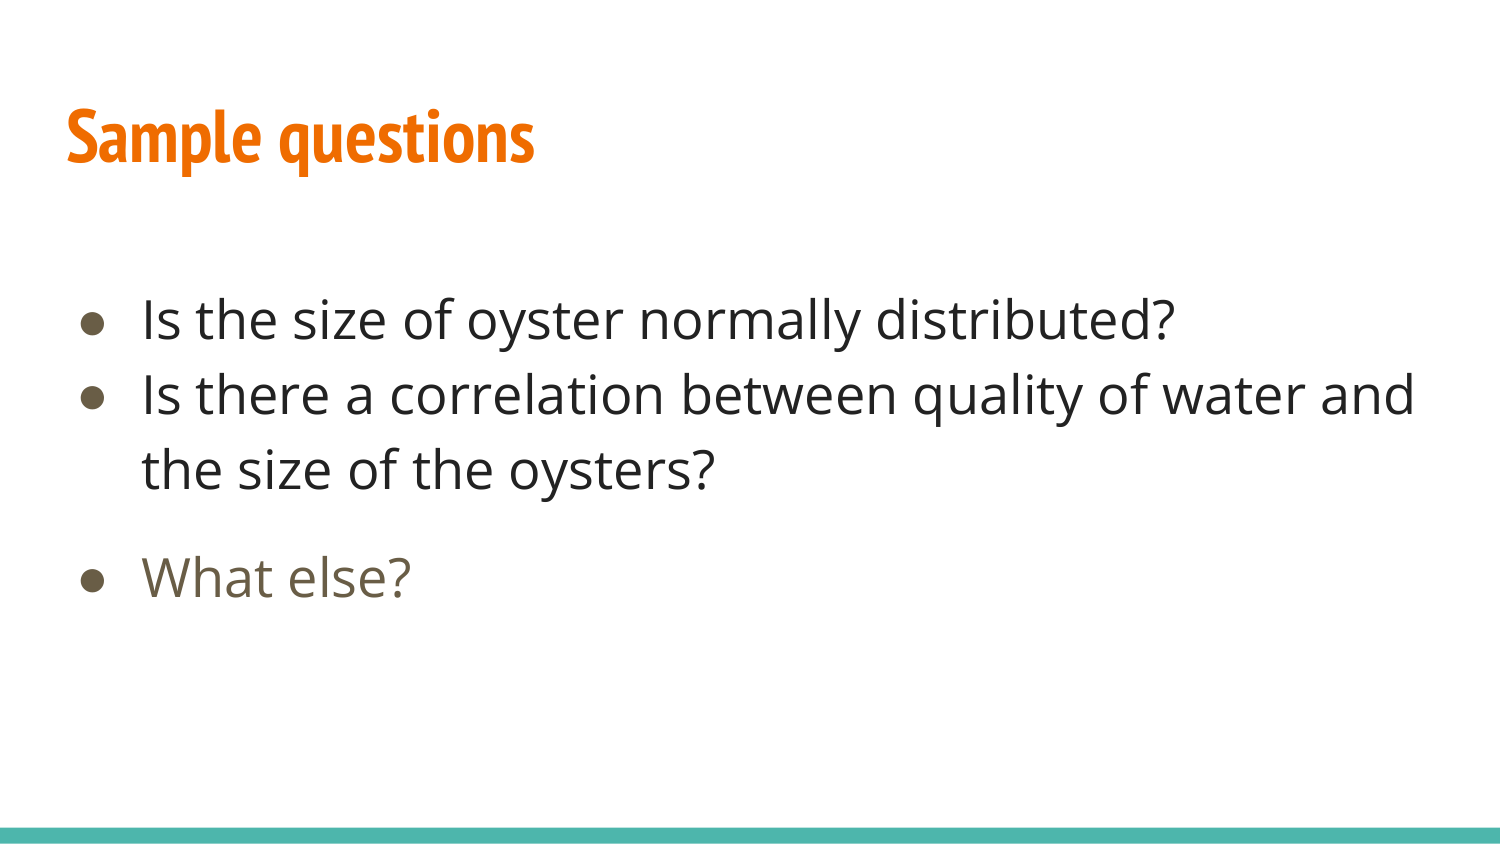

# Sample questions

Is the size of oyster normally distributed?
Is there a correlation between quality of water and the size of the oysters?
What else?